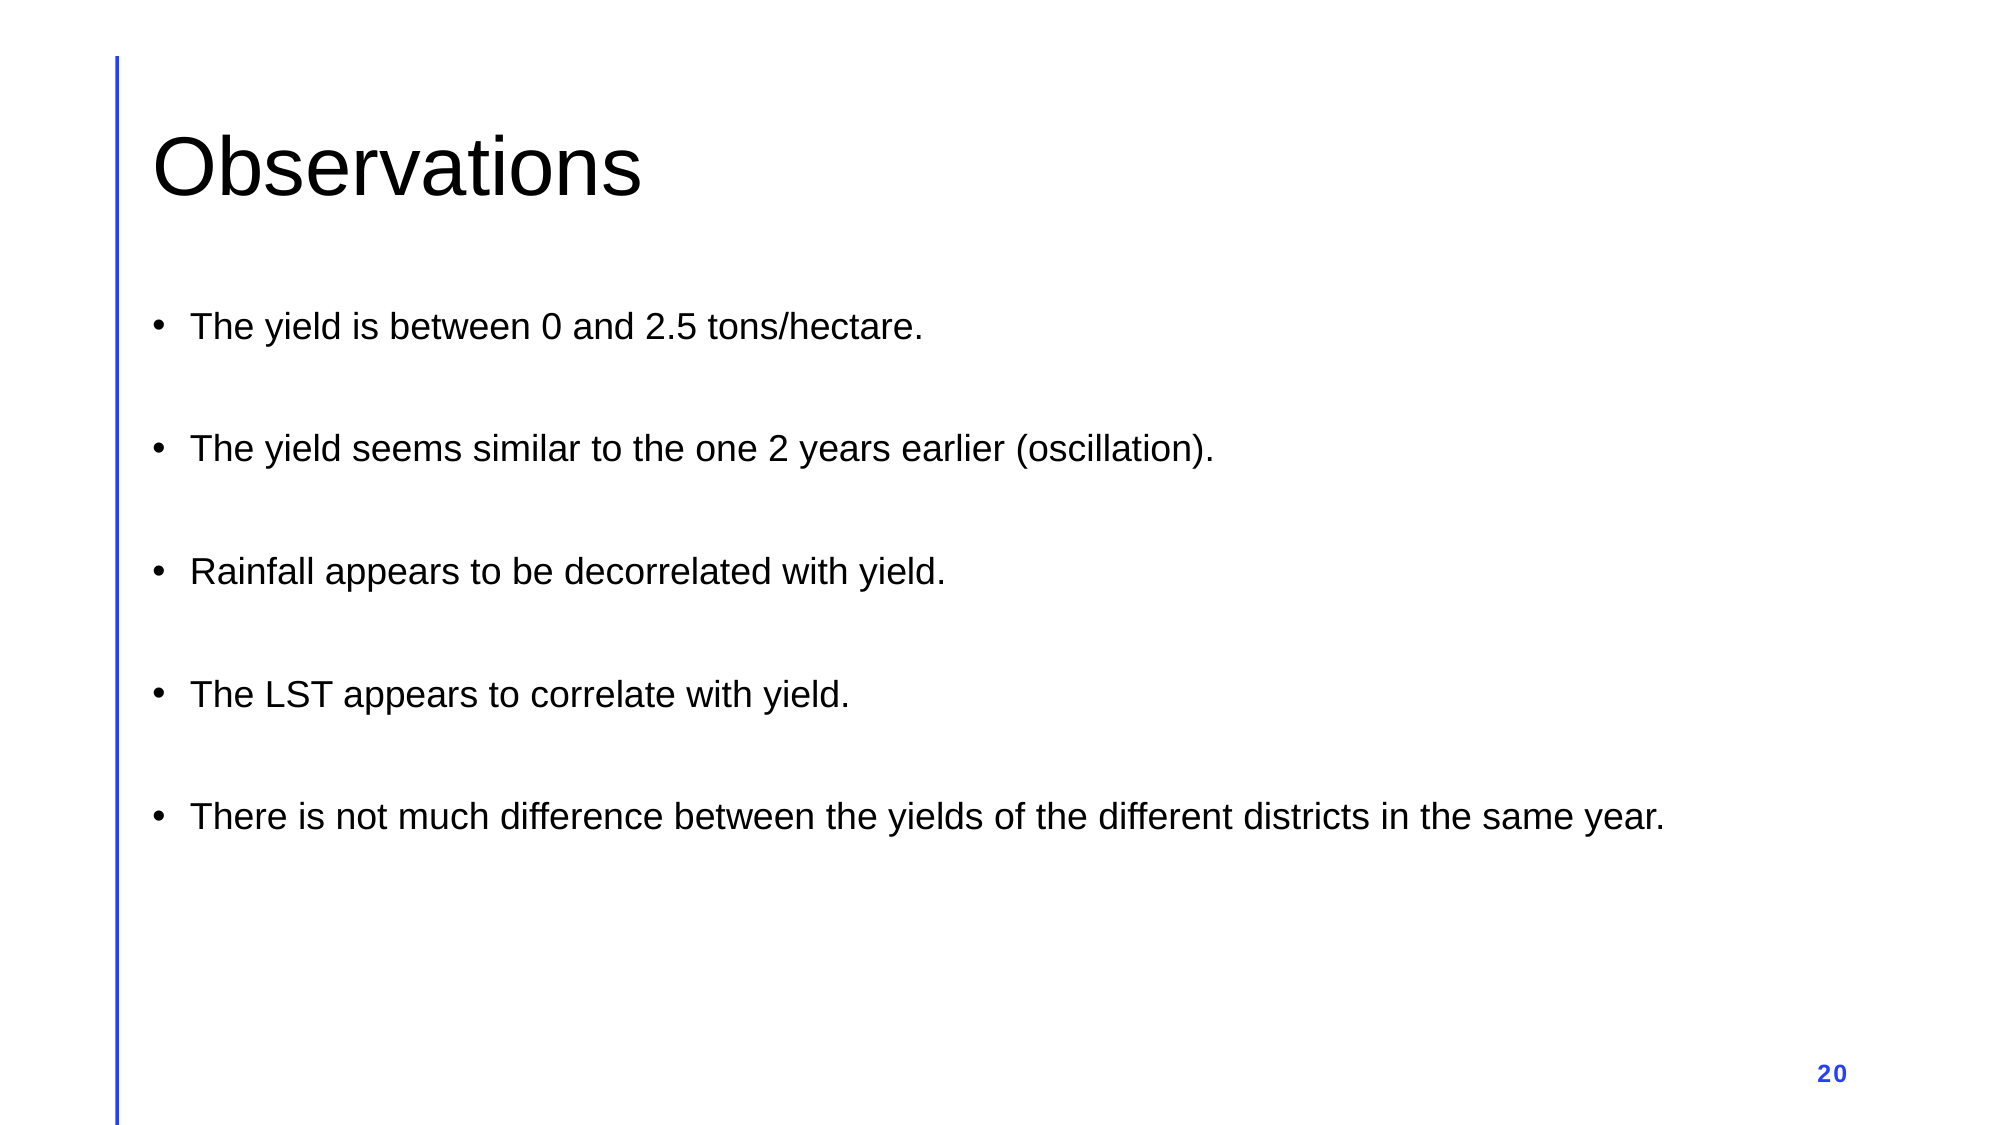

# Observations

The yield is between 0 and 2.5 tons/hectare.

The yield seems similar to the one 2 years earlier (oscillation).

Rainfall appears to be decorrelated with yield.

The LST appears to correlate with yield.

There is not much difference between the yields of the different districts in the same year.

20